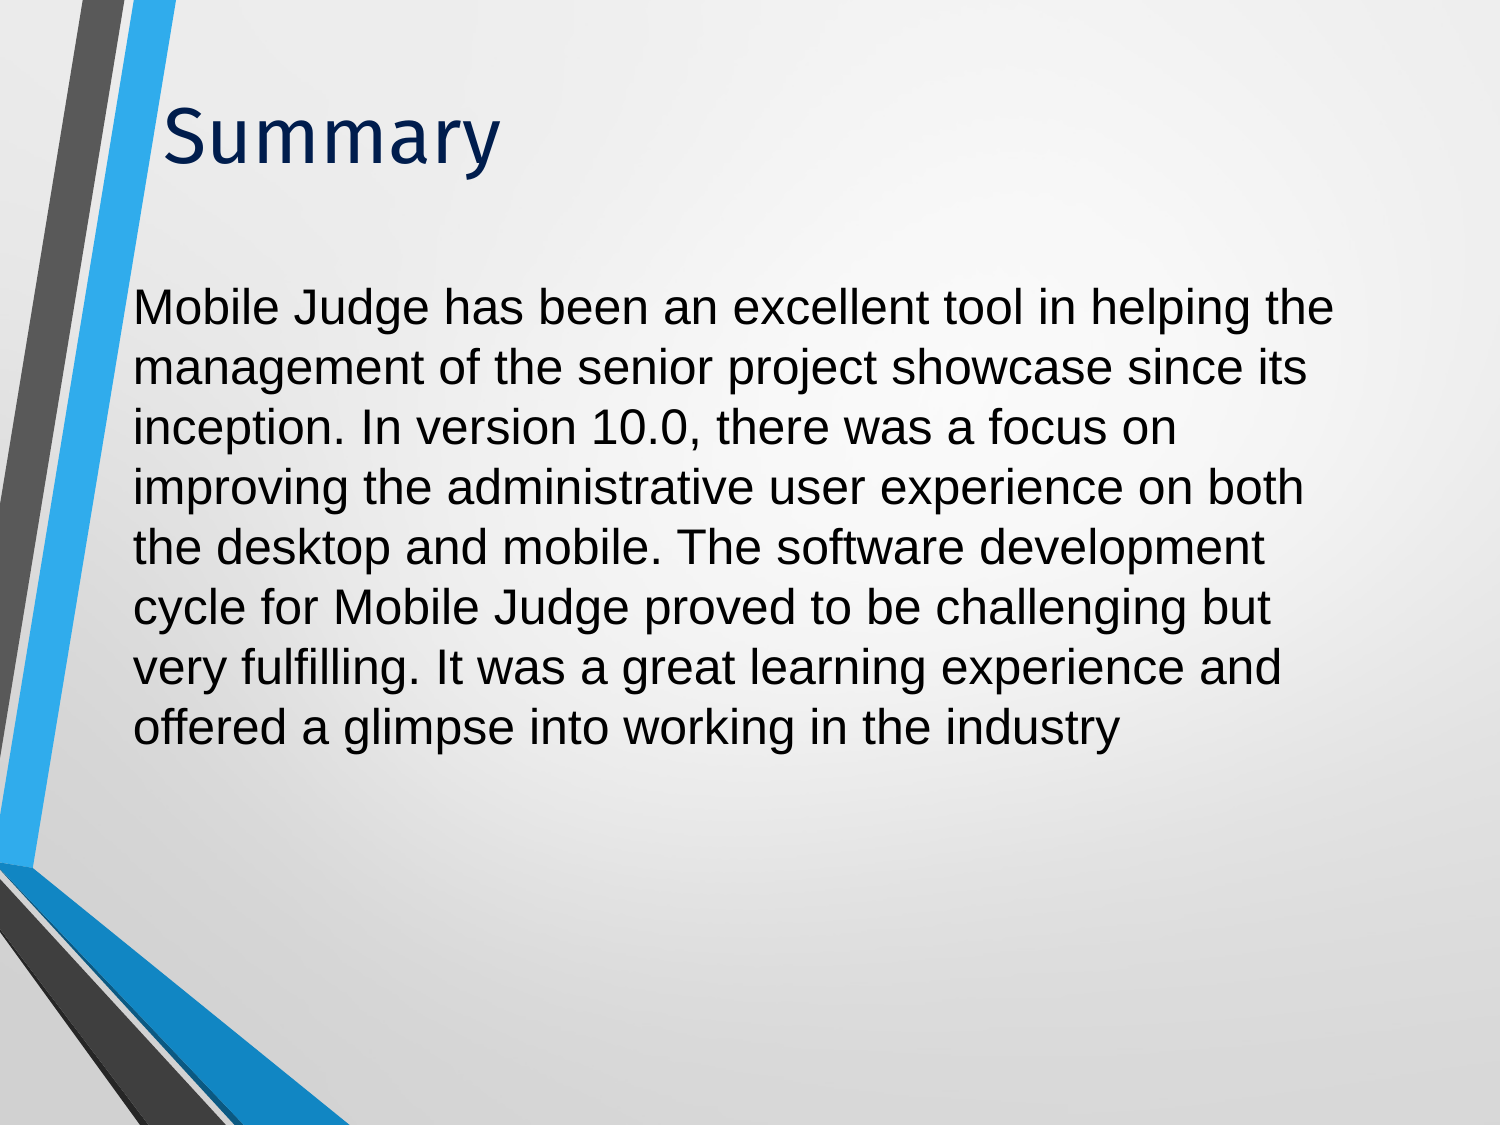

# Summary
Mobile Judge has been an excellent tool in helping the management of the senior project showcase since its inception. In version 10.0, there was a focus on improving the administrative user experience on both the desktop and mobile. The software development cycle for Mobile Judge proved to be challenging but very fulfilling. It was a great learning experience and offered a glimpse into working in the industry